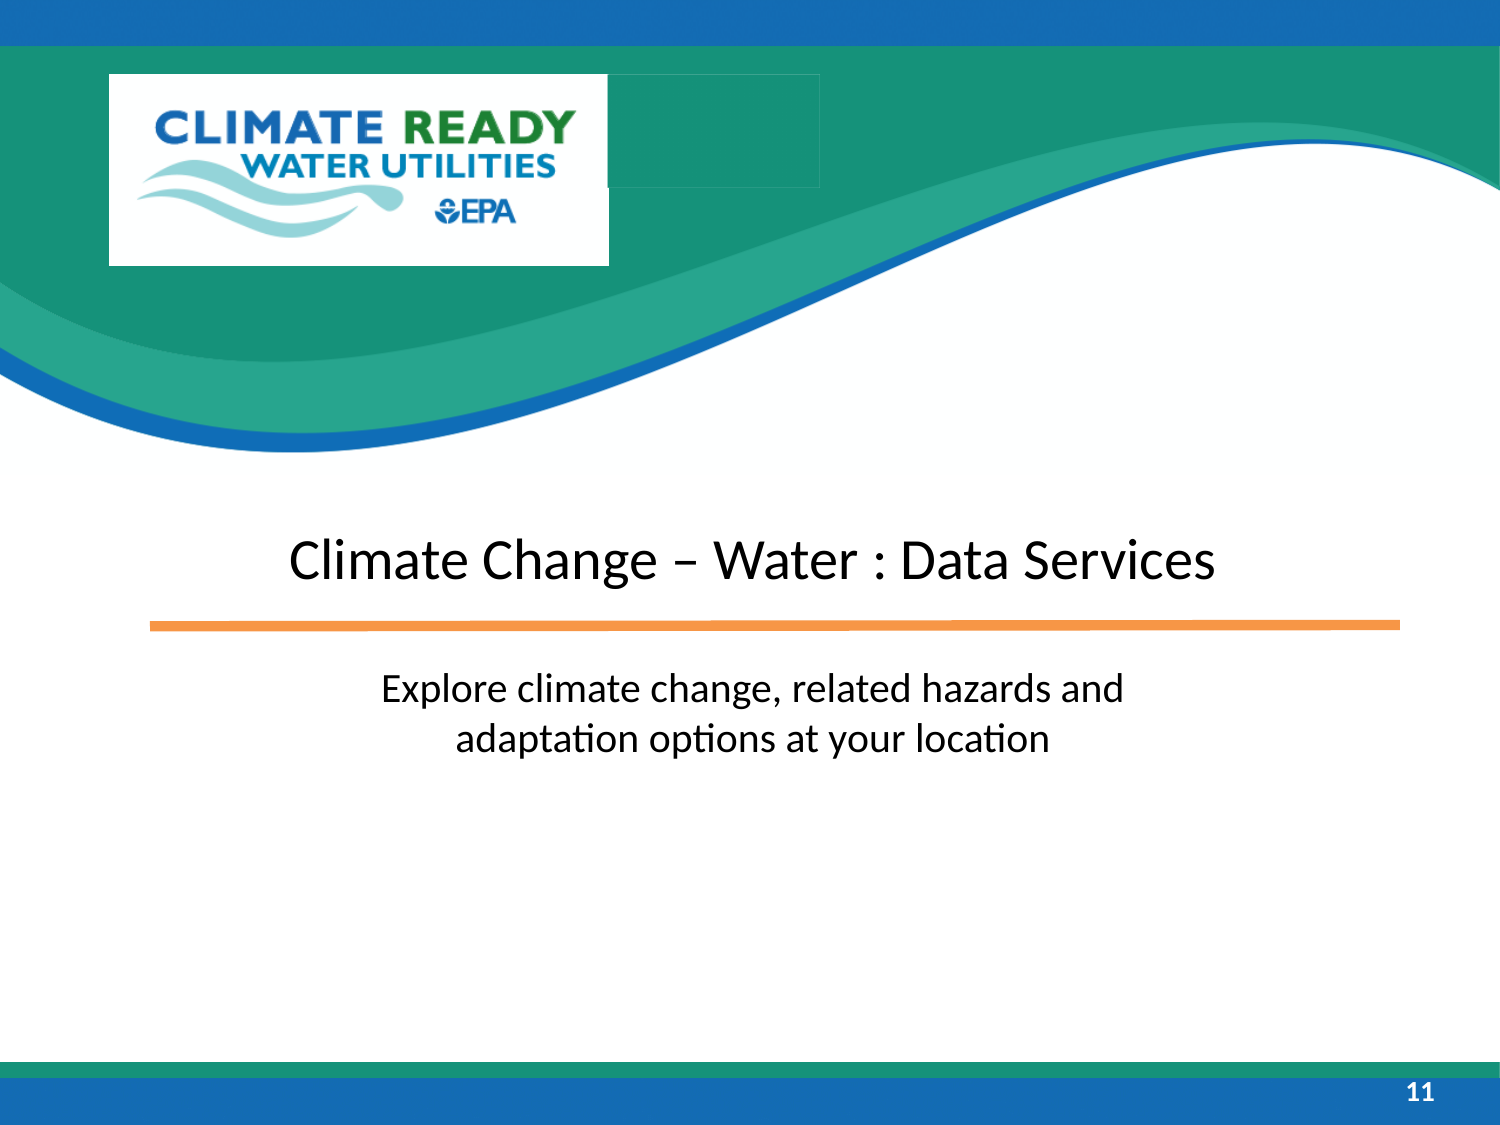

# Climate Change – Water : Data Services Explore climate change, related hazards and adaptation options at your location
11